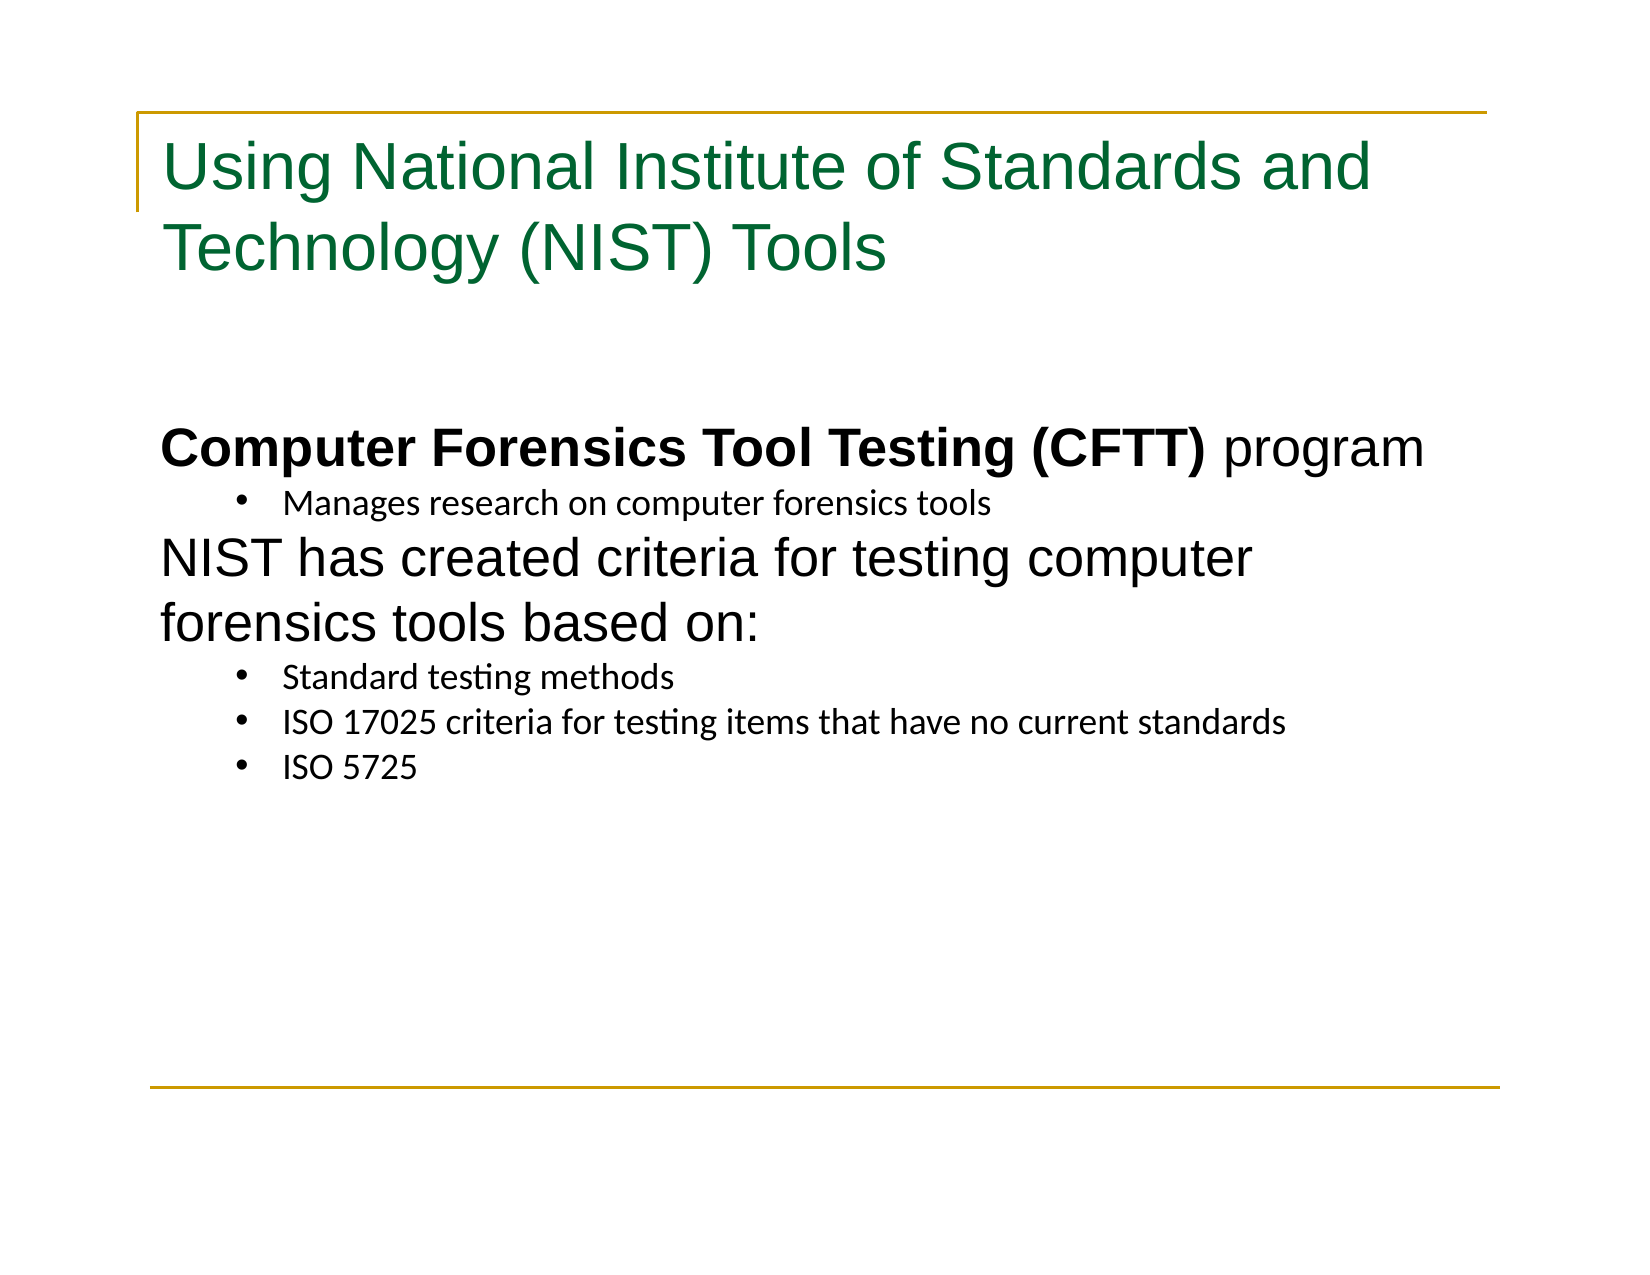

# Using National Institute of Standards and Technology (NIST) Tools
Computer Forensics Tool Testing (CFTT) program
Manages research on computer forensics tools
NIST has created criteria for testing computer forensics tools based on:
Standard testing methods
ISO 17025 criteria for testing items that have no current standards
ISO 5725